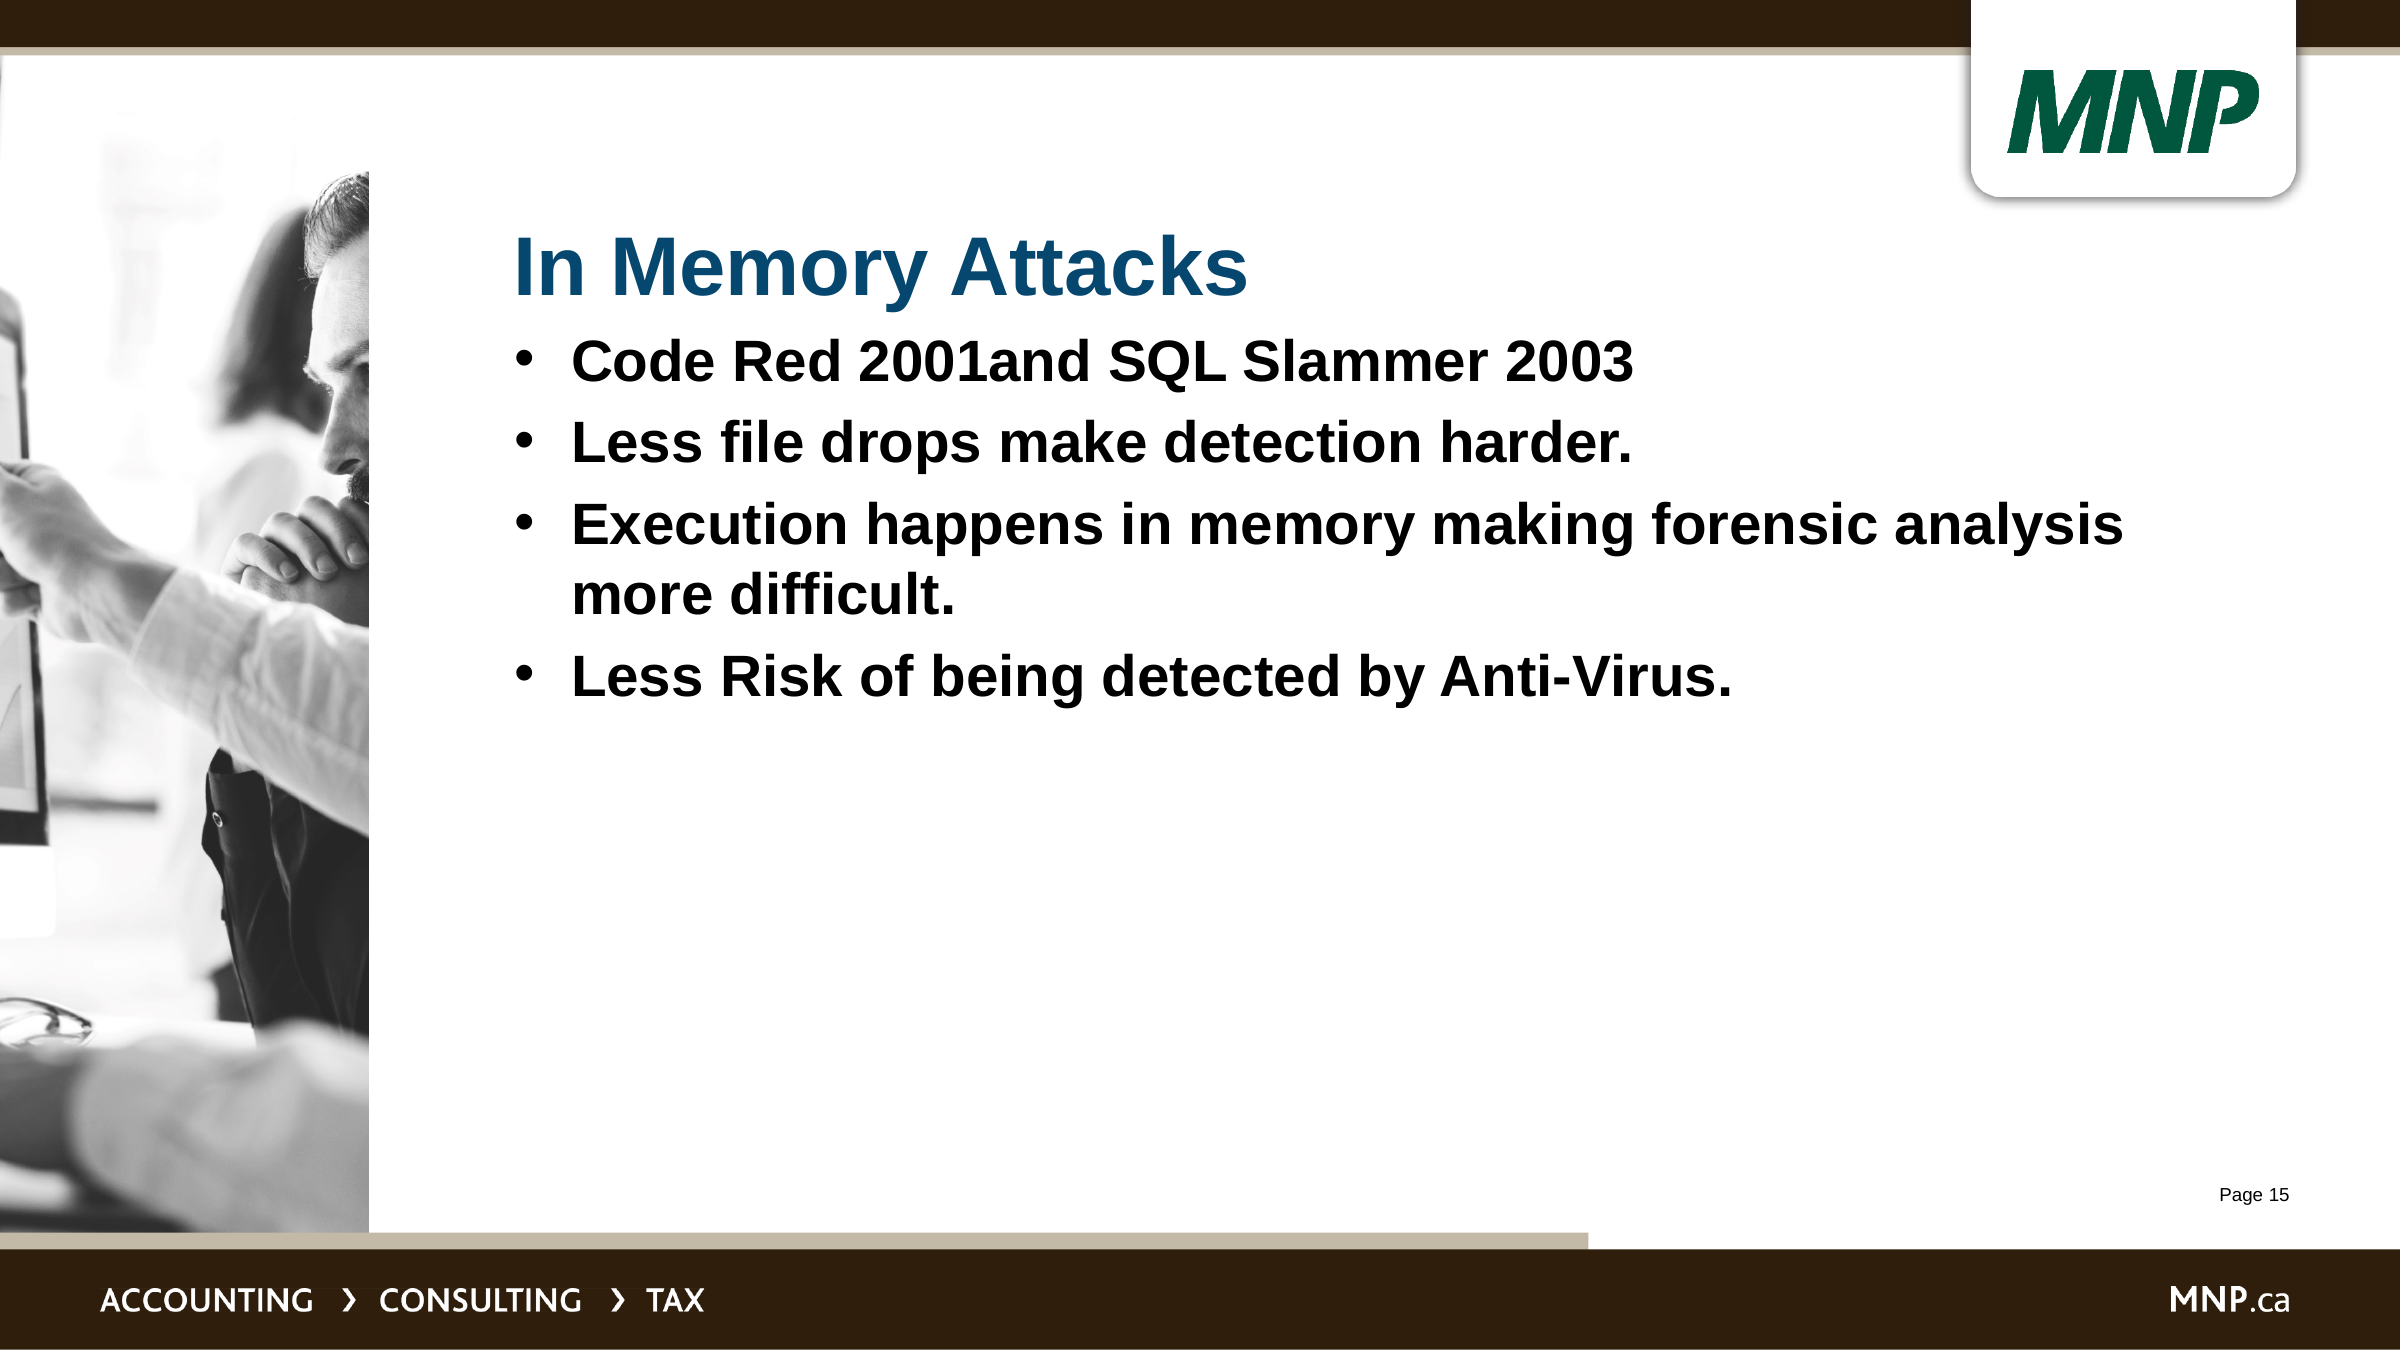

# In Memory Attacks
Code Red 2001and SQL Slammer 2003
Less file drops make detection harder.
Execution happens in memory making forensic analysis more difficult.
Less Risk of being detected by Anti-Virus.